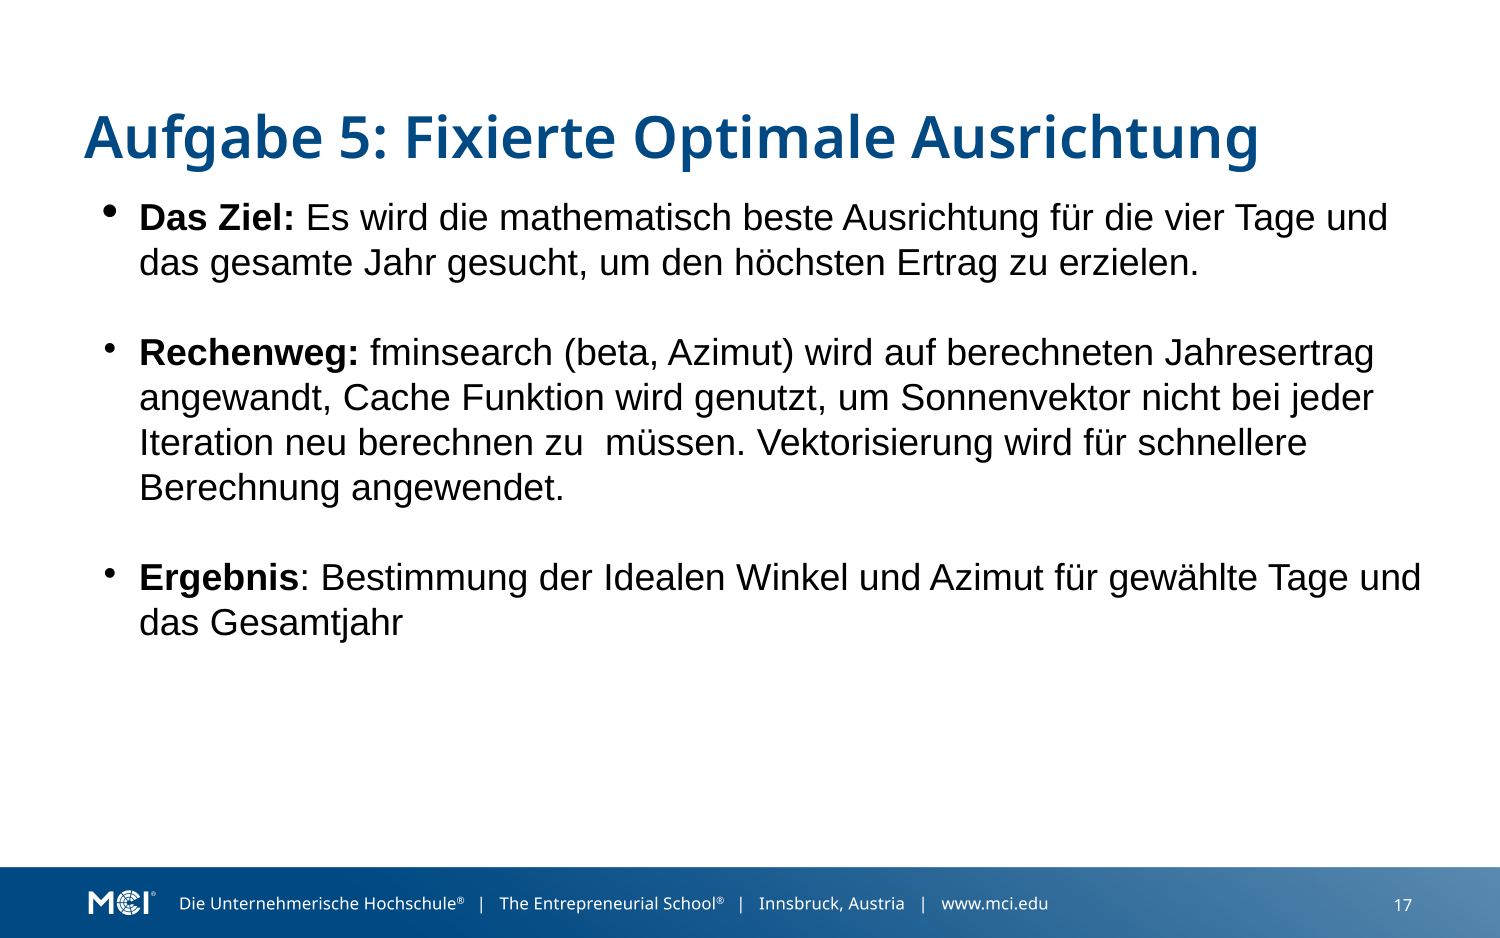

Aufgabe 5: Fixierte Optimale Ausrichtung
Das Ziel: Es wird die mathematisch beste Ausrichtung für die vier Tage und das gesamte Jahr gesucht, um den höchsten Ertrag zu erzielen.

Rechenweg: fminsearch (beta, Azimut) wird auf berechneten Jahresertrag angewandt, Cache Funktion wird genutzt, um Sonnenvektor nicht bei jeder Iteration neu berechnen zu  müssen. Vektorisierung wird für schnellere Berechnung angewendet.

Ergebnis: Bestimmung der Idealen Winkel und Azimut für gewählte Tage und das Gesamtjahr